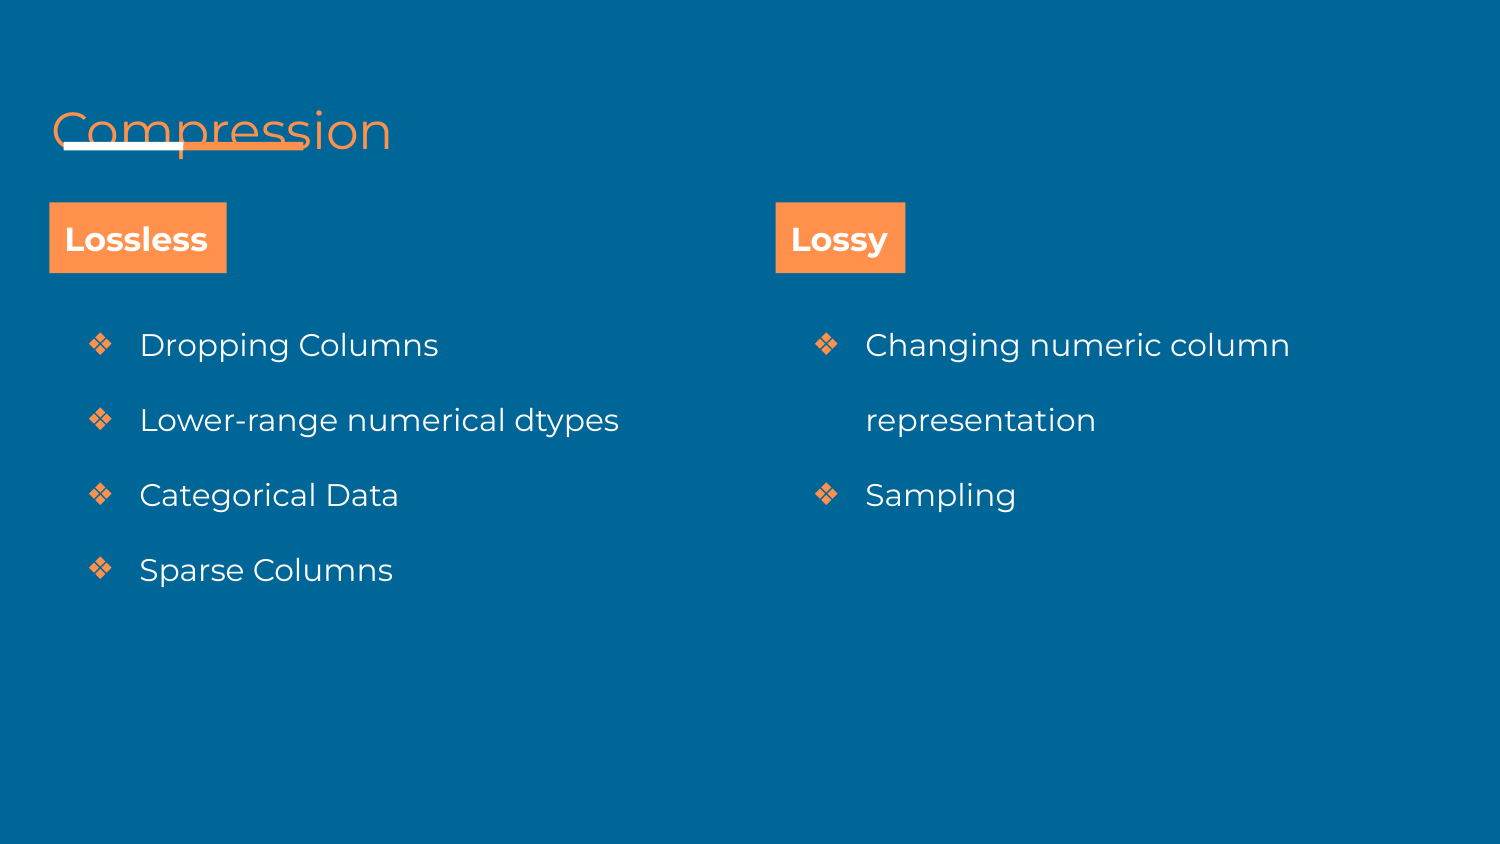

Compression

Lossless
Lossy
Dropping Columns
Lower-range numerical dtypes
Categorical Data
Sparse Columns
Changing numeric column representation
Sampling